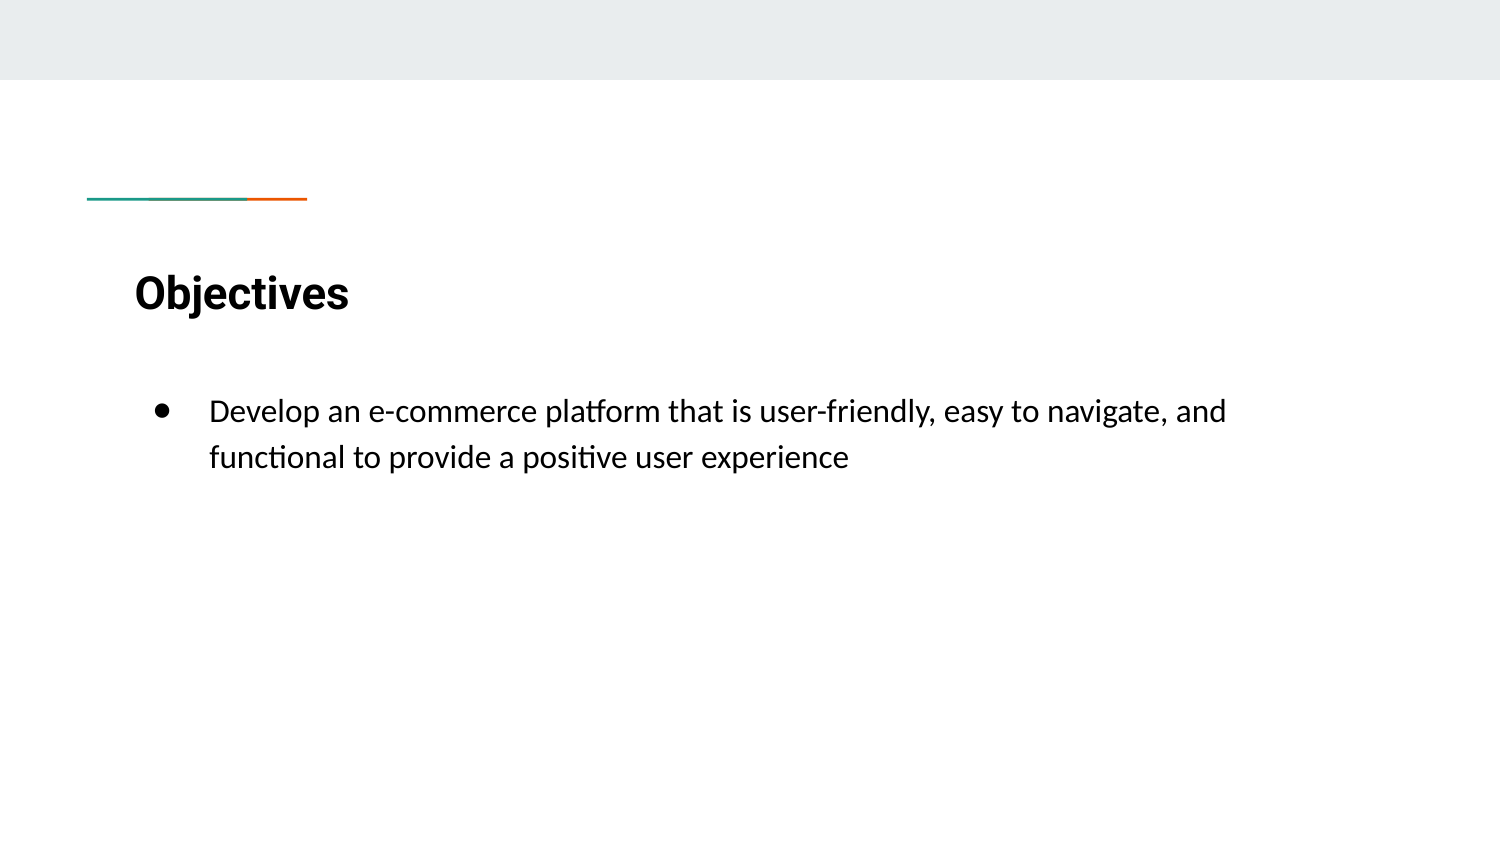

# Objectives

Develop an e-commerce platform that is user-friendly, easy to navigate, and functional to provide a positive user experience